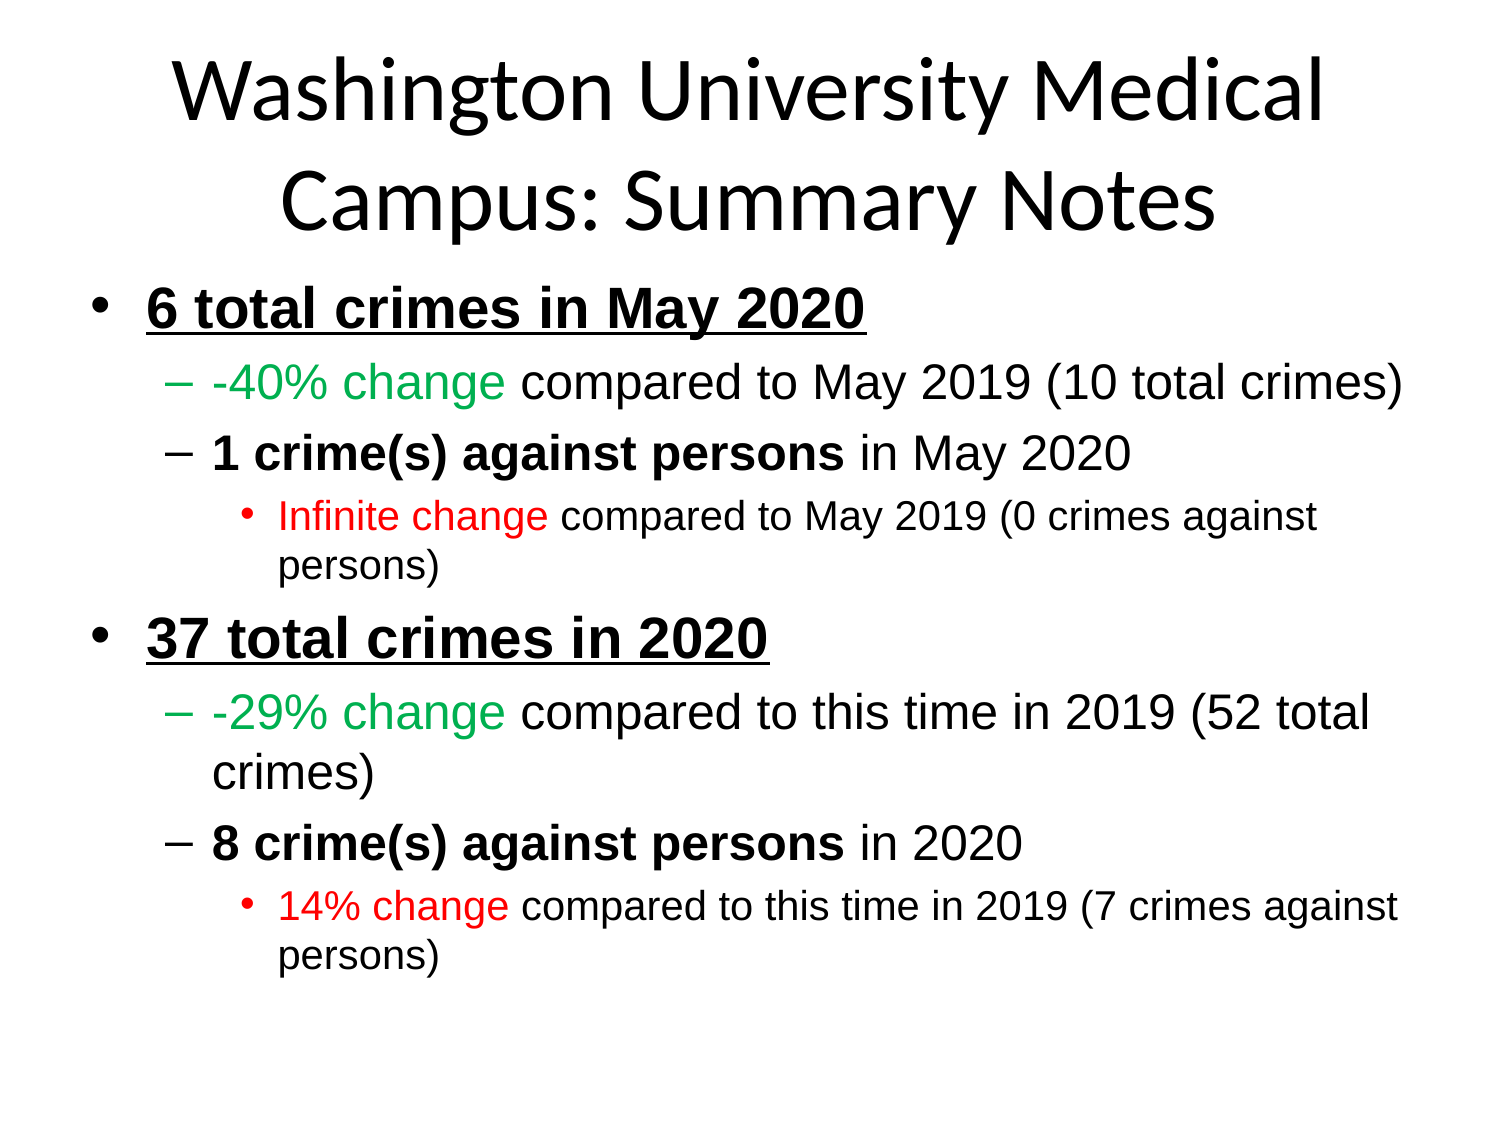

# Washington University Medical Campus: Summary Notes
6 total crimes in May 2020
-40% change compared to May 2019 (10 total crimes)
1 crime(s) against persons in May 2020
Infinite change compared to May 2019 (0 crimes against persons)
37 total crimes in 2020
-29% change compared to this time in 2019 (52 total crimes)
8 crime(s) against persons in 2020
14% change compared to this time in 2019 (7 crimes against persons)